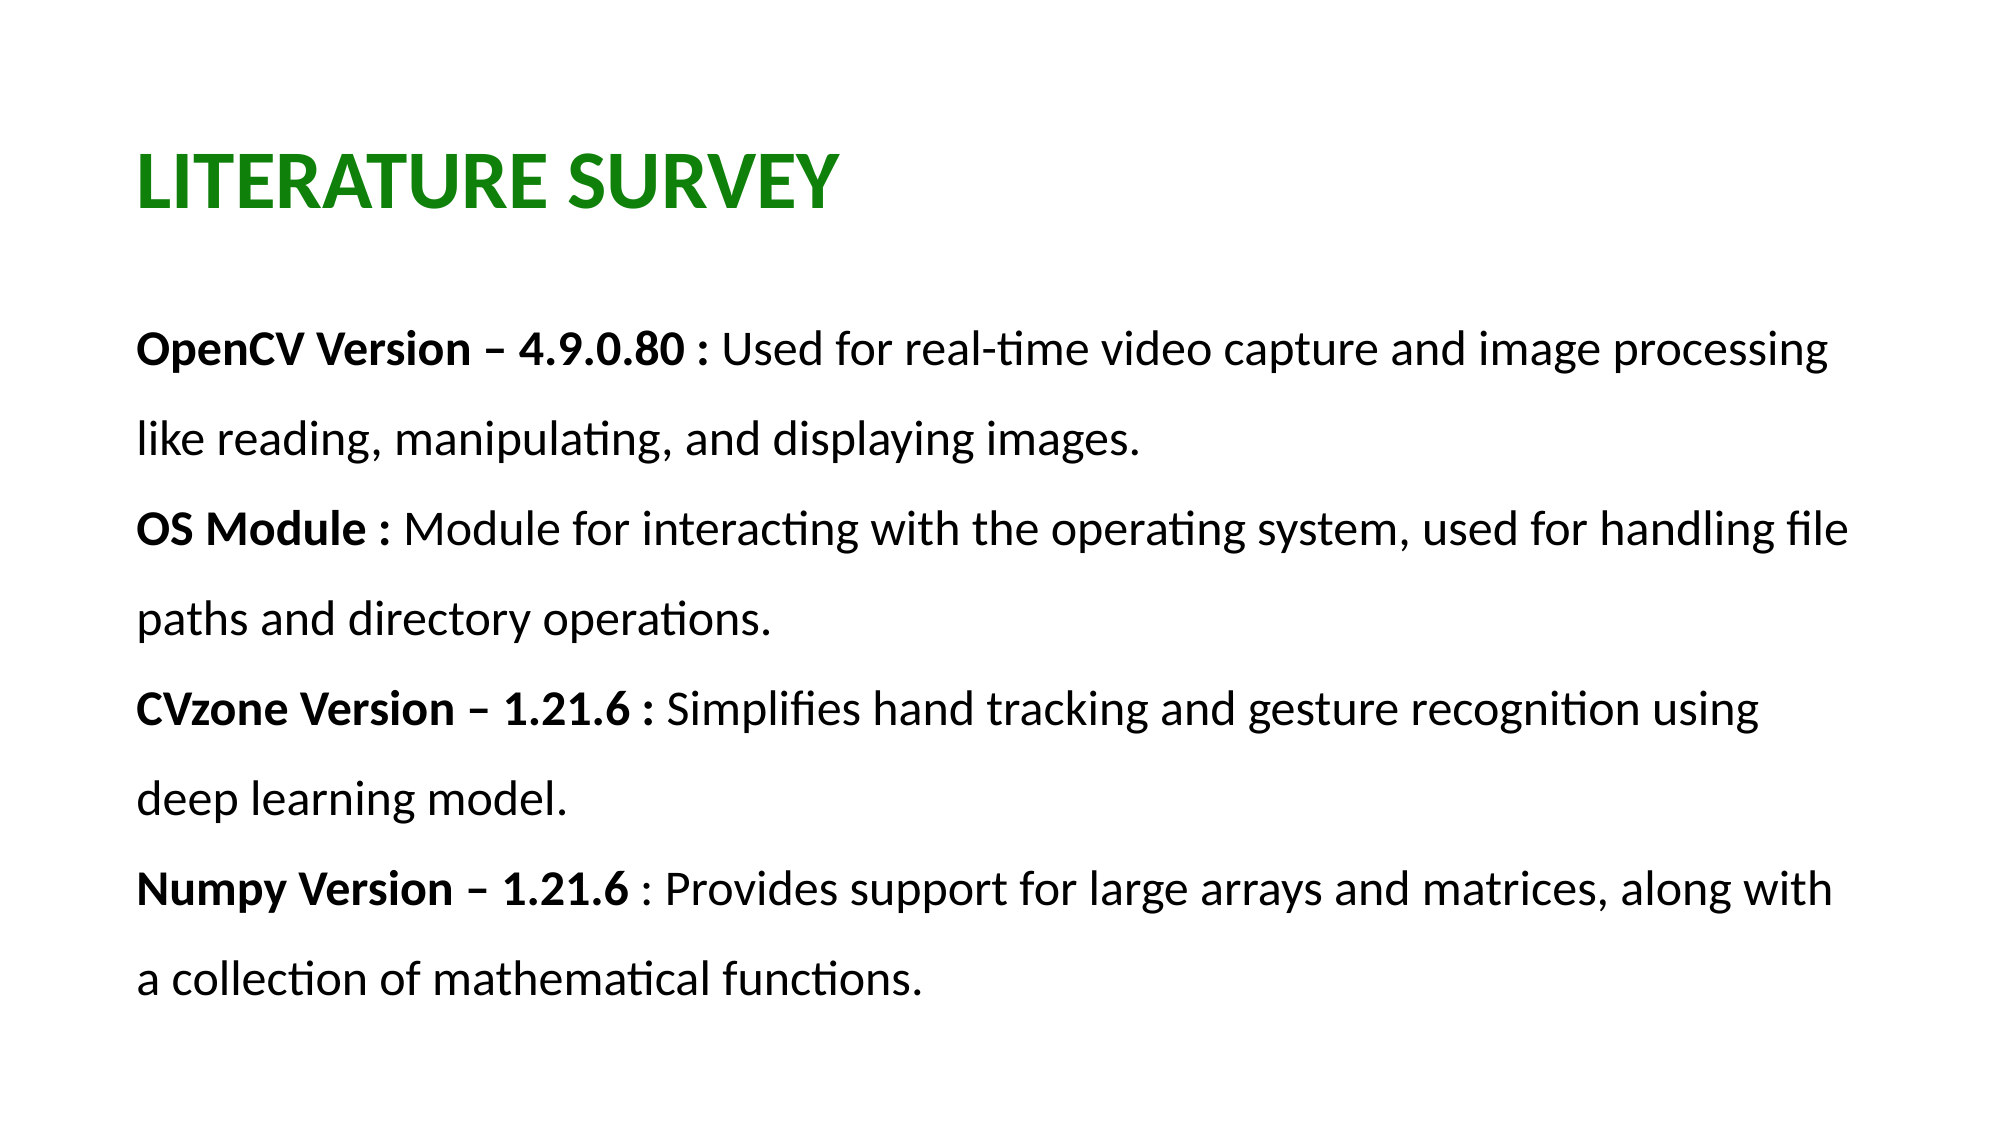

# LITERATURE SURVEY
OpenCV Version – 4.9.0.80 : Used for real-time video capture and image processing like reading, manipulating, and displaying images.
OS Module : Module for interacting with the operating system, used for handling file paths and directory operations.
CVzone Version – 1.21.6 : Simplifies hand tracking and gesture recognition using deep learning model.
Numpy Version – 1.21.6 : Provides support for large arrays and matrices, along with a collection of mathematical functions.